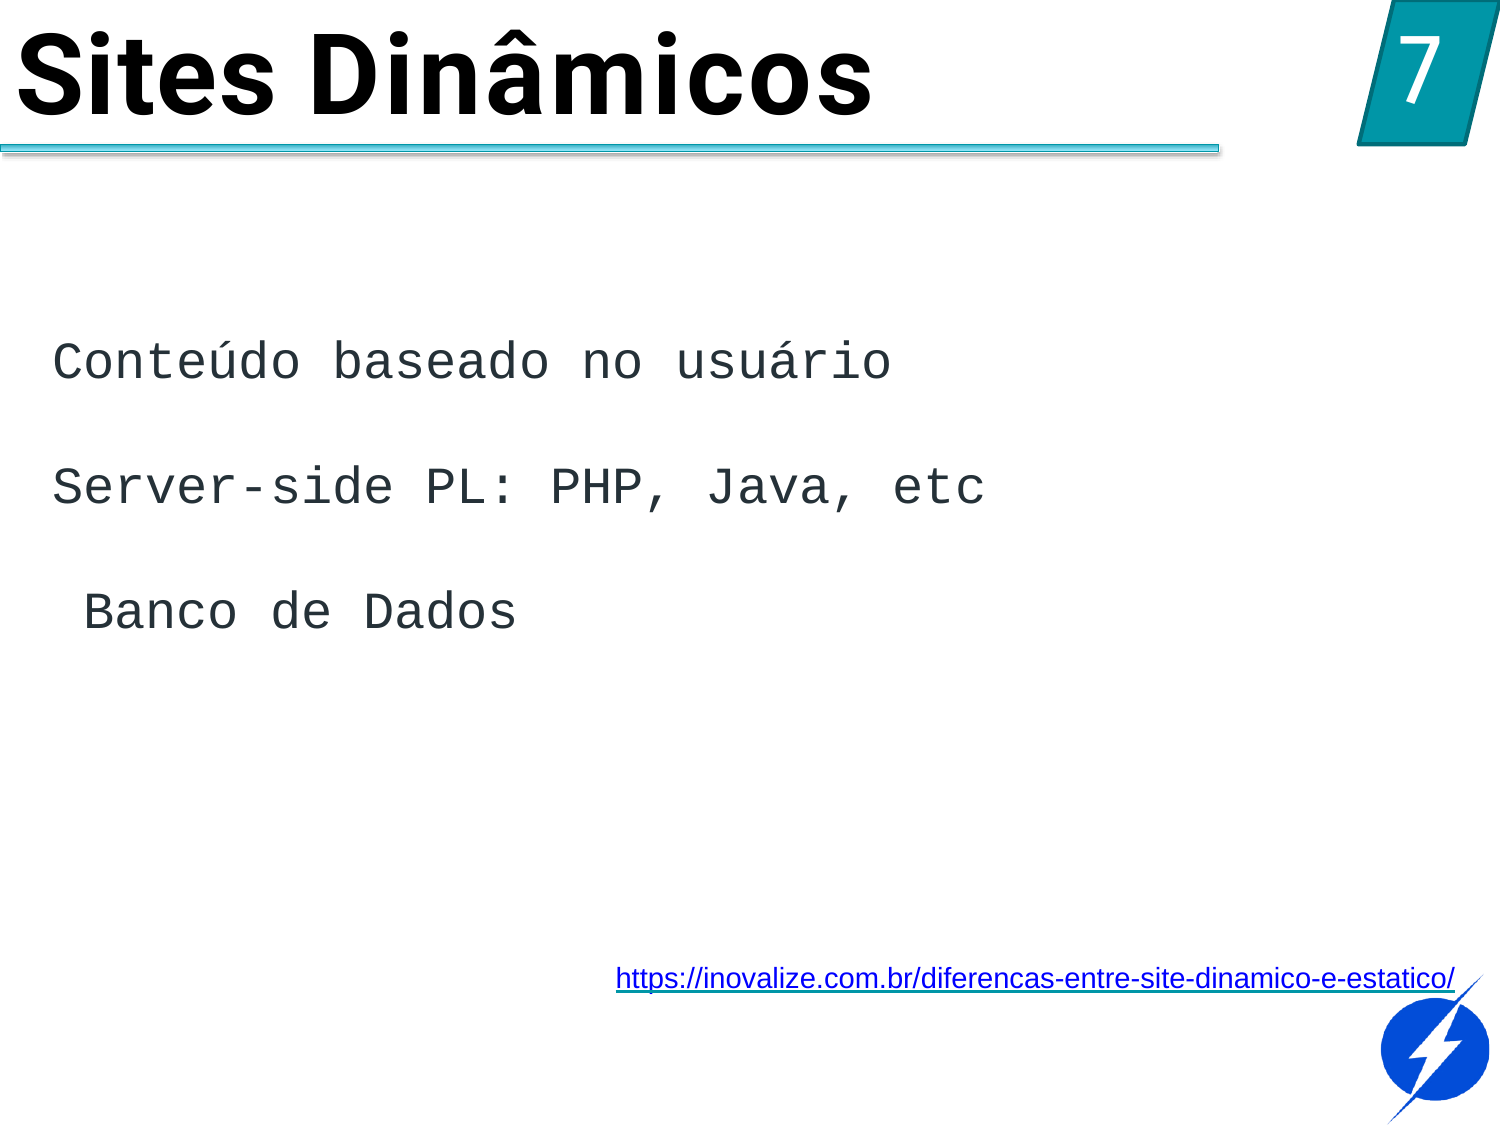

# Sites Dinâmicos
7

Conteúdo baseado no usuário
Server-side PL: PHP, Java, etc  Banco de Dados
https://inovalize.com.br/diferencas-entre-site-dinamico-e-estatico/